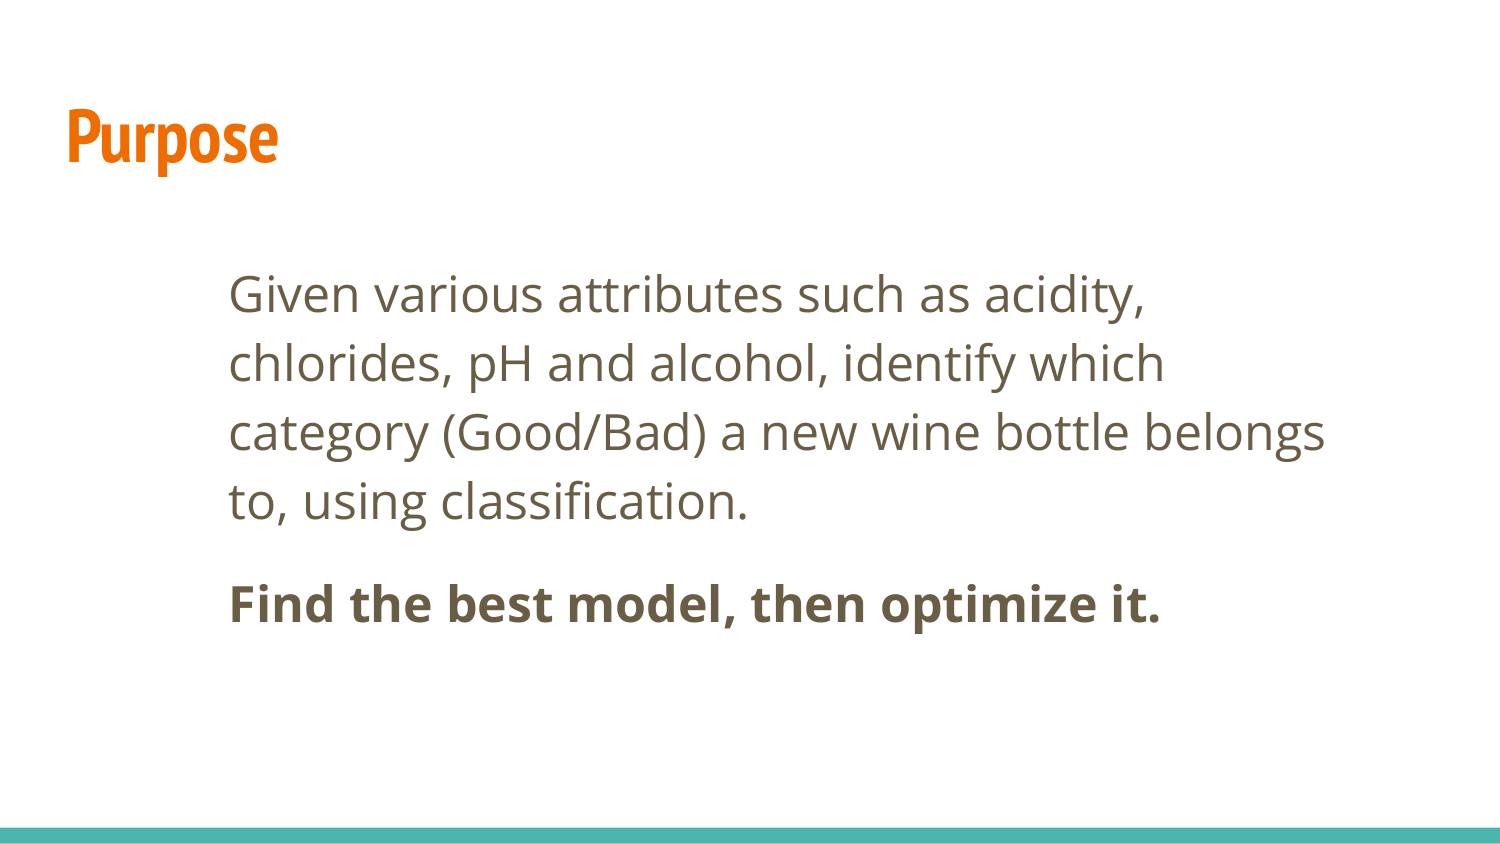

# Purpose
Given various attributes such as acidity, chlorides, pH and alcohol, identify which category (Good/Bad) a new wine bottle belongs to, using classification.
Find the best model, then optimize it.